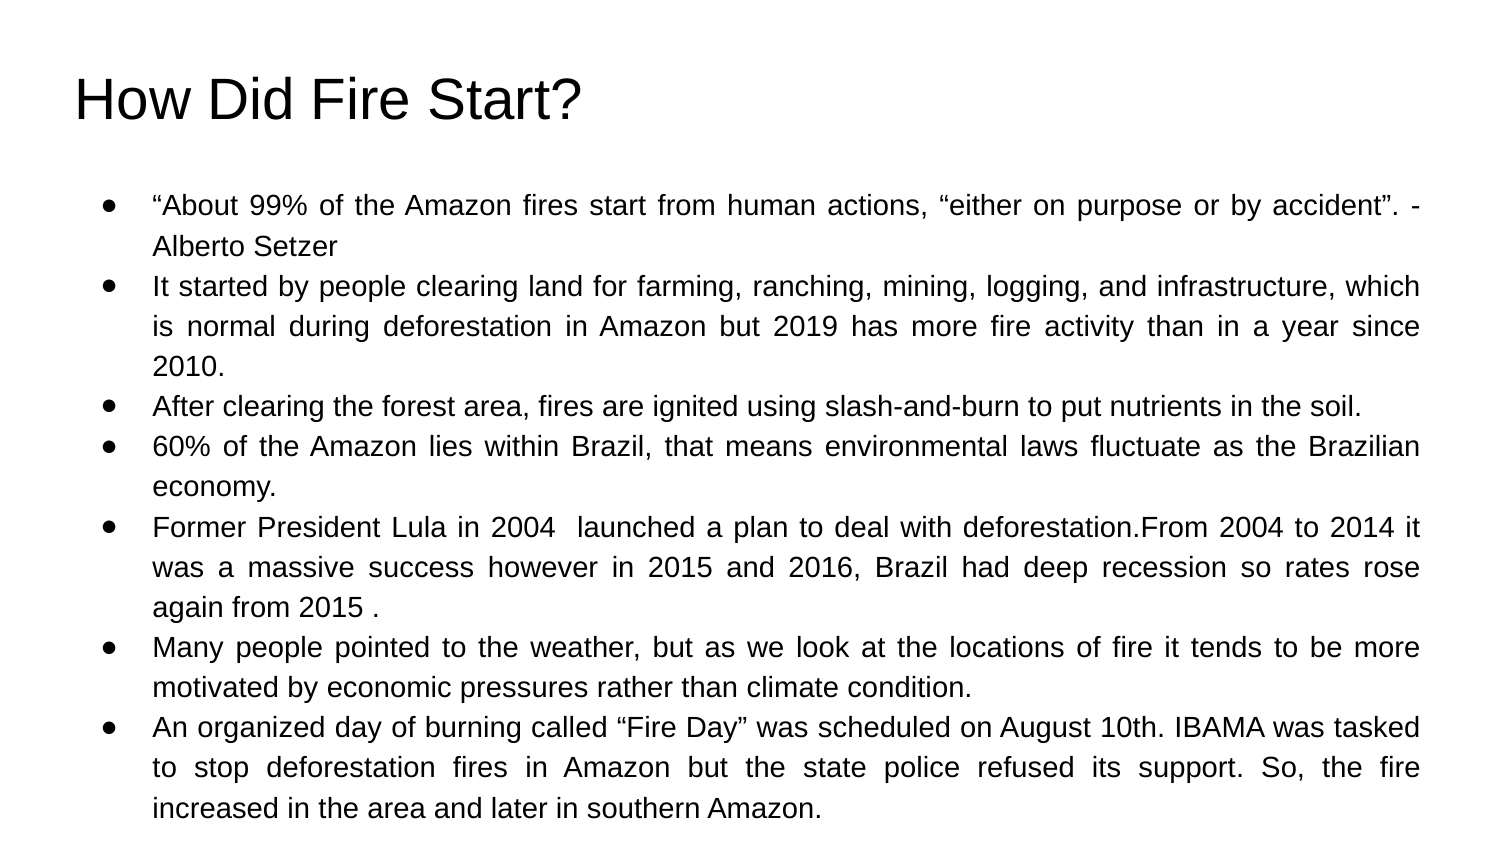

# How Did Fire Start?
“About 99% of the Amazon fires start from human actions, “either on purpose or by accident”. -Alberto Setzer
It started by people clearing land for farming, ranching, mining, logging, and infrastructure, which is normal during deforestation in Amazon but 2019 has more fire activity than in a year since 2010.
After clearing the forest area, fires are ignited using slash-and-burn to put nutrients in the soil.
60% of the Amazon lies within Brazil, that means environmental laws fluctuate as the Brazilian economy.
Former President Lula in 2004  launched a plan to deal with deforestation.From 2004 to 2014 it was a massive success however in 2015 and 2016, Brazil had deep recession so rates rose again from 2015 .
Many people pointed to the weather, but as we look at the locations of fire it tends to be more motivated by economic pressures rather than climate condition.
An organized day of burning called “Fire Day” was scheduled on August 10th. IBAMA was tasked to stop deforestation fires in Amazon but the state police refused its support. So, the fire increased in the area and later in southern Amazon.